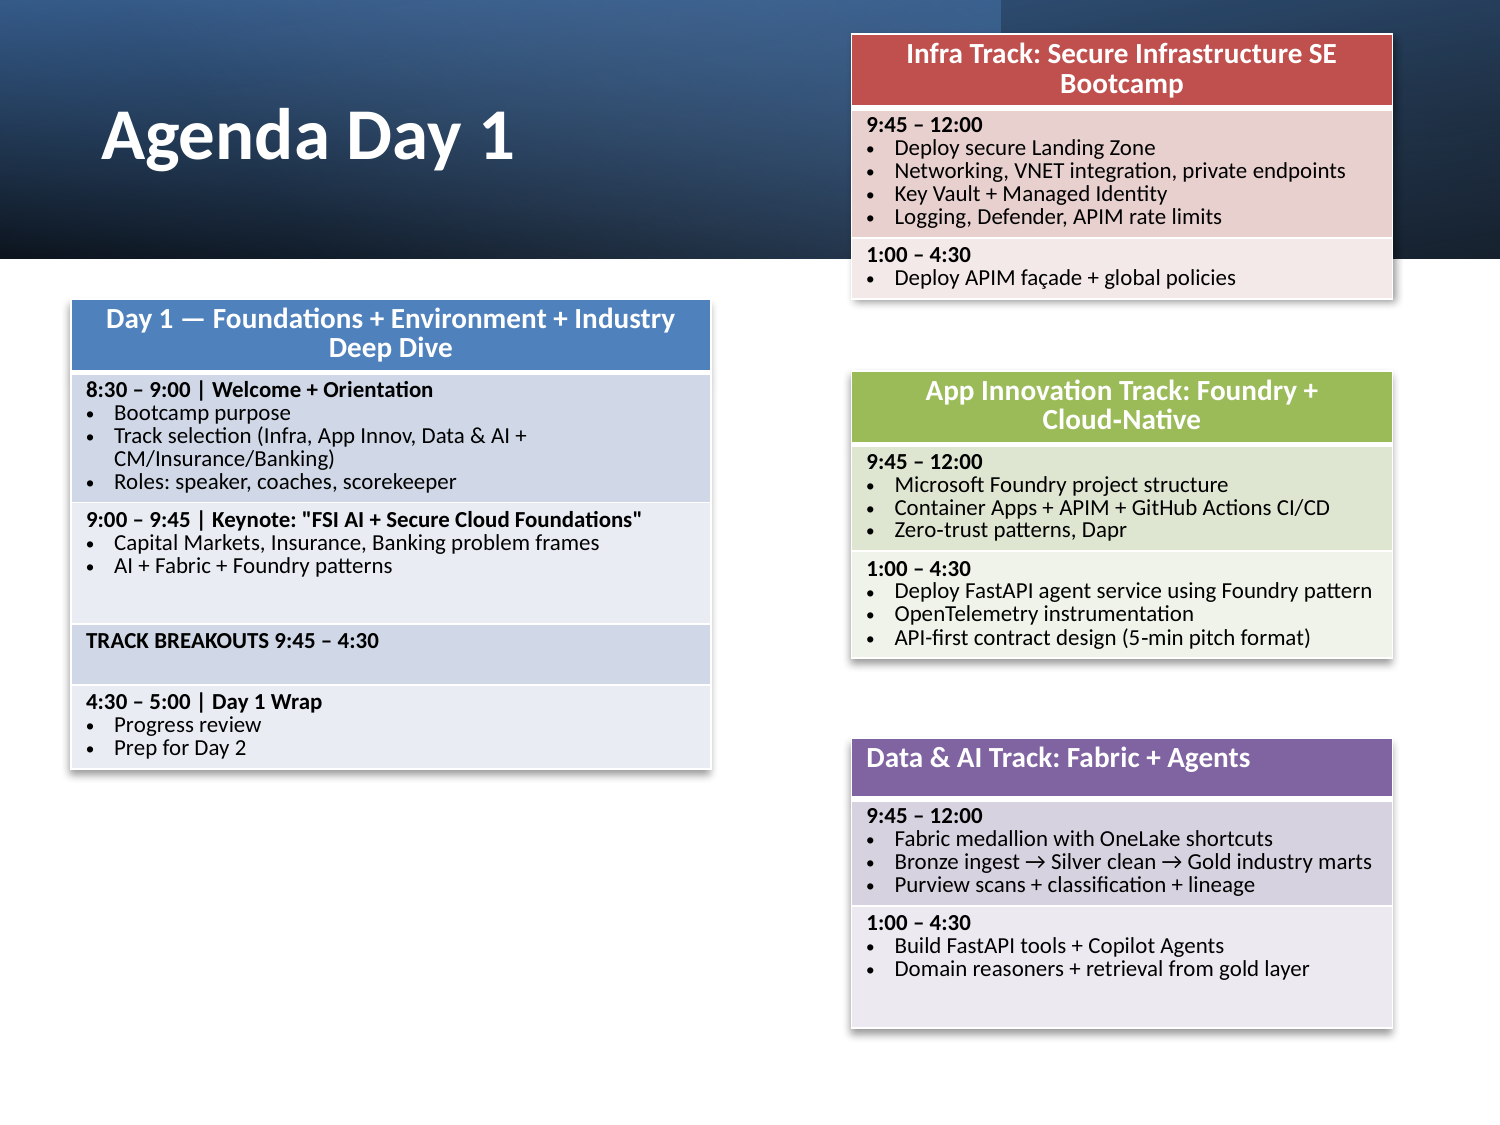

| Infra Track: Secure Infrastructure SE Bootcamp |
| --- |
| 9:45 – 12:00 Deploy secure Landing Zone Networking, VNET integration, private endpoints Key Vault + Managed Identity Logging, Defender, APIM rate limits |
| 1:00 – 4:30 Deploy APIM façade + global policies |
# Agenda Day 1
| Day 1 — Foundations + Environment + Industry Deep Dive |
| --- |
| 8:30 – 9:00 | Welcome + Orientation Bootcamp purpose Track selection (Infra, App Innov, Data & AI + CM/Insurance/Banking) Roles: speaker, coaches, scorekeeper |
| 9:00 – 9:45 | Keynote: "FSI AI + Secure Cloud Foundations" Capital Markets, Insurance, Banking problem frames AI + Fabric + Foundry patterns |
| TRACK BREAKOUTS 9:45 – 4:30 |
| 4:30 – 5:00 | Day 1 Wrap Progress review Prep for Day 2 |
| App Innovation Track: Foundry + Cloud‑Native |
| --- |
| 9:45 – 12:00 Microsoft Foundry project structure Container Apps + APIM + GitHub Actions CI/CD Zero‑trust patterns, Dapr |
| 1:00 – 4:30 Deploy FastAPI agent service using Foundry pattern OpenTelemetry instrumentation API-first contract design (5‑min pitch format) |
| Data & AI Track: Fabric + Agents |
| --- |
| 9:45 – 12:00 Fabric medallion with OneLake shortcuts Bronze ingest → Silver clean → Gold industry marts Purview scans + classification + lineage |
| 1:00 – 4:30 Build FastAPI tools + Copilot Agents Domain reasoners + retrieval from gold layer |